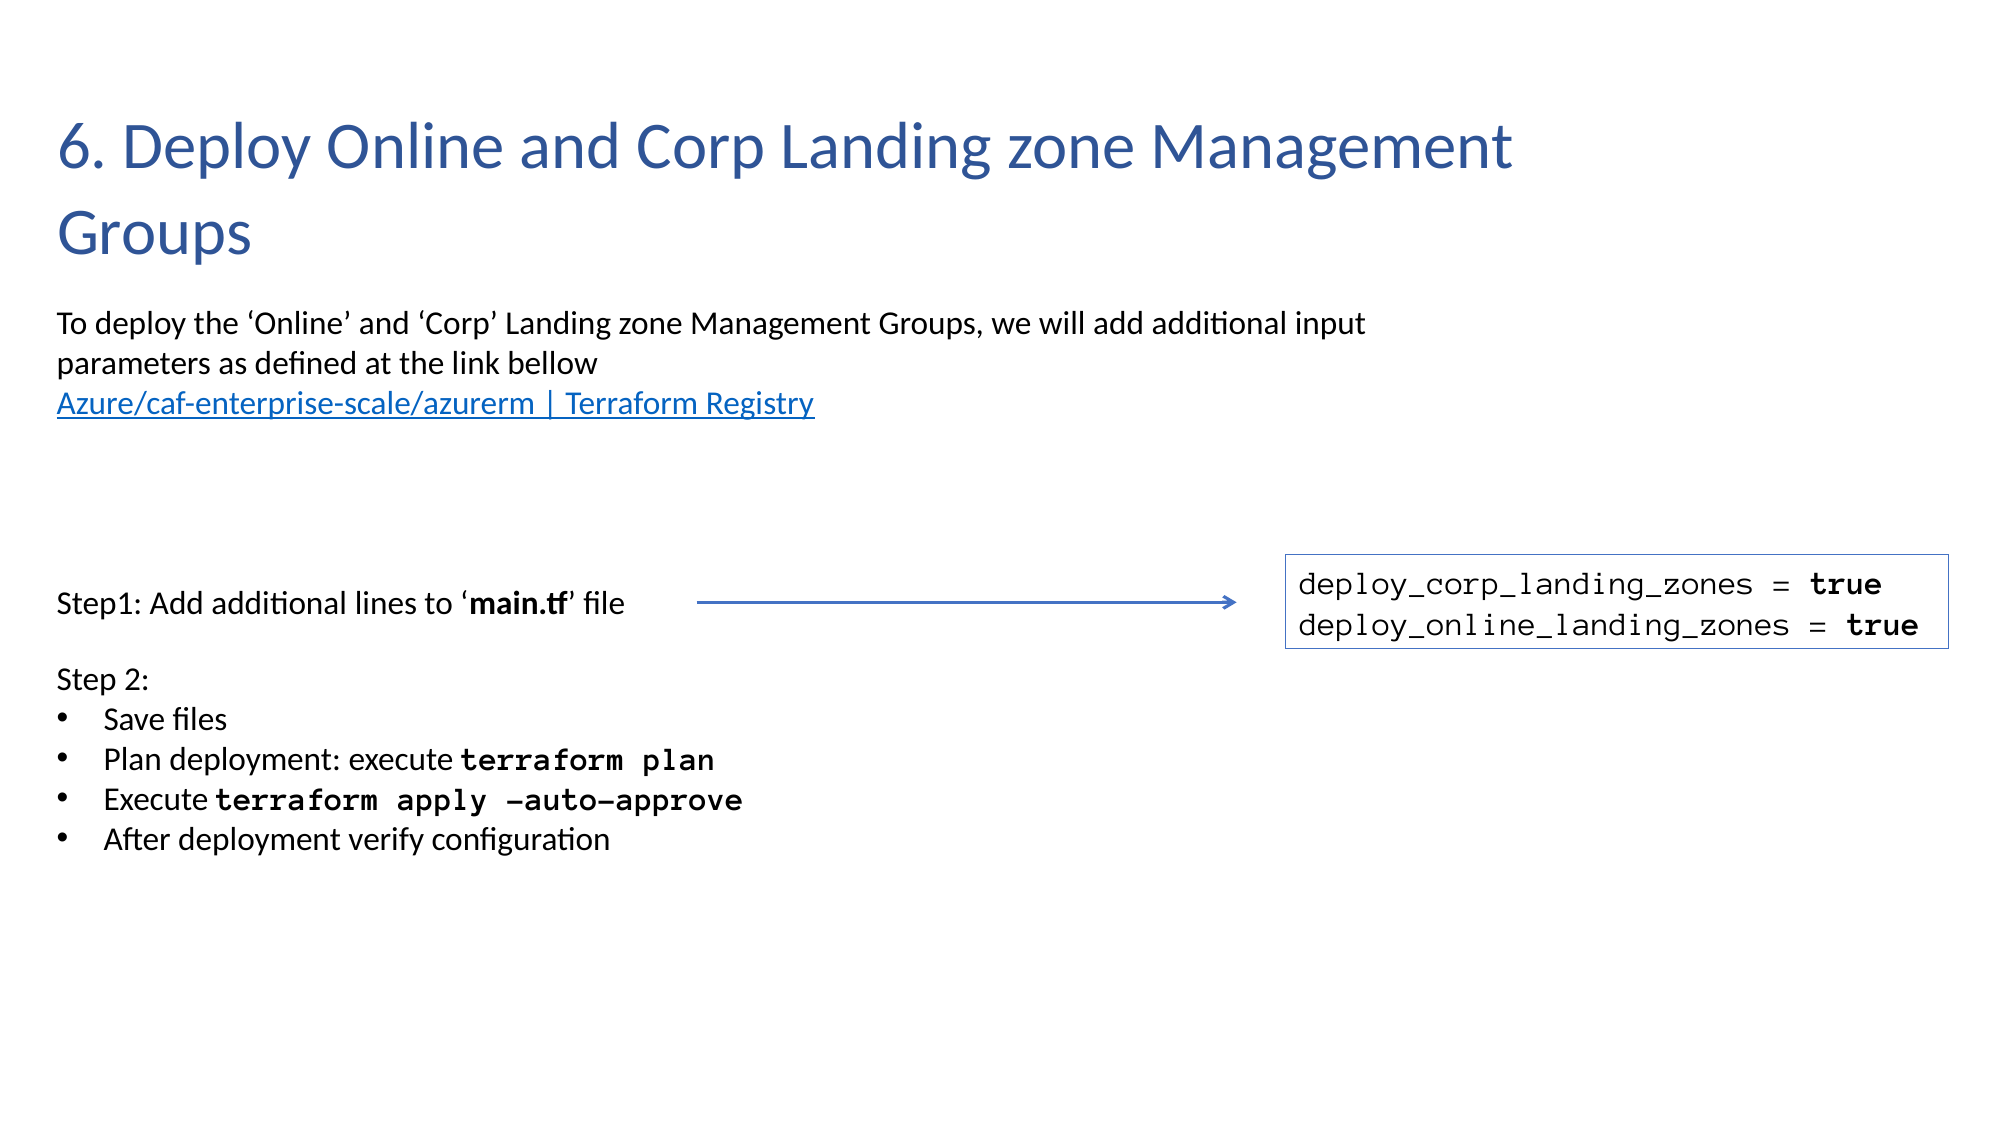

6. Deploy Online and Corp Landing zone Management Groups

To deploy the ‘Online’ and ‘Corp’ Landing zone Management Groups, we will add additional input parameters as defined at the link bellow
Azure/caf-enterprise-scale/azurerm | Terraform Registry

Step1: Add additional lines to ‘main.tf’ file
deploy_corp_landing_zones = true
deploy_online_landing_zones = true
Step 2:
Save files
Plan deployment: execute terraform plan
Execute terraform apply -auto-approve
After deployment verify configuration